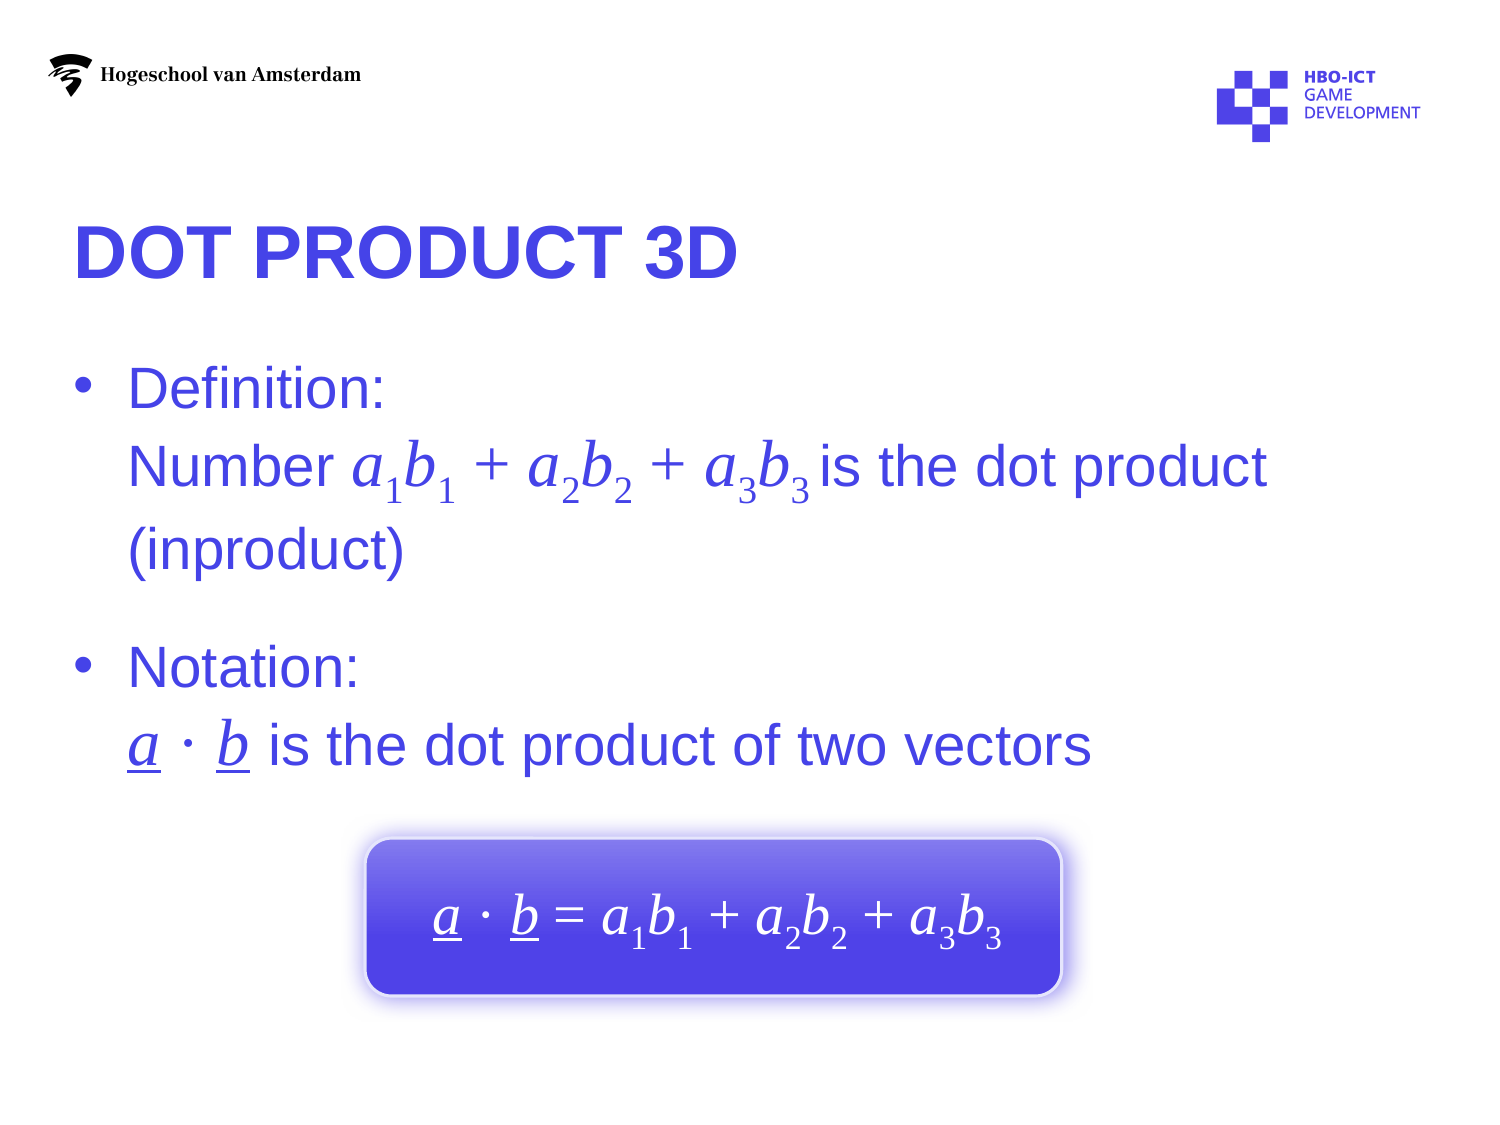

# dot product 3D
Definition:
Number a1b1 + a2b2 + a3b3 is the dot product
(inproduct)

Notation:
a · b is the dot product of two vectors

a · b = a1b1 + a2b2 + a3b3